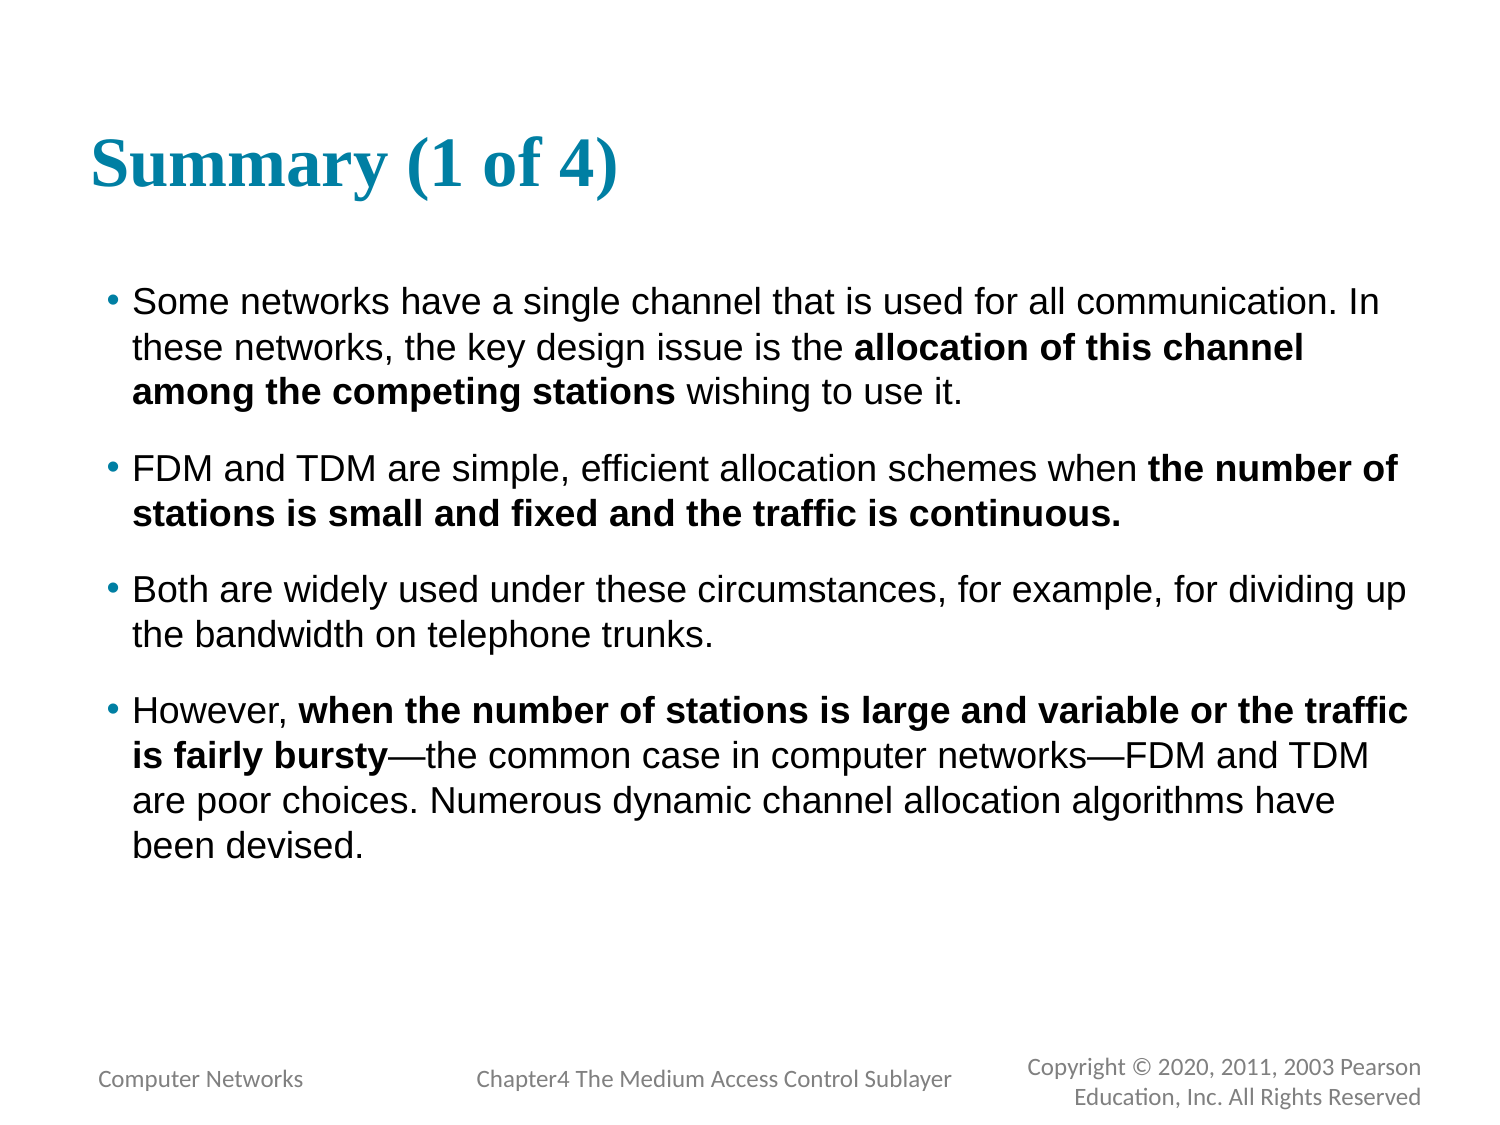

# Summary (1 of 4)
Some networks have a single channel that is used for all communication. In these networks, the key design issue is the allocation of this channel among the competing stations wishing to use it.
FDM and TDM are simple, efficient allocation schemes when the number of stations is small and fixed and the traffic is continuous.
Both are widely used under these circumstances, for example, for dividing up the bandwidth on telephone trunks.
However, when the number of stations is large and variable or the traffic is fairly bursty—the common case in computer networks—FDM and TDM are poor choices. Numerous dynamic channel allocation algorithms have been devised.